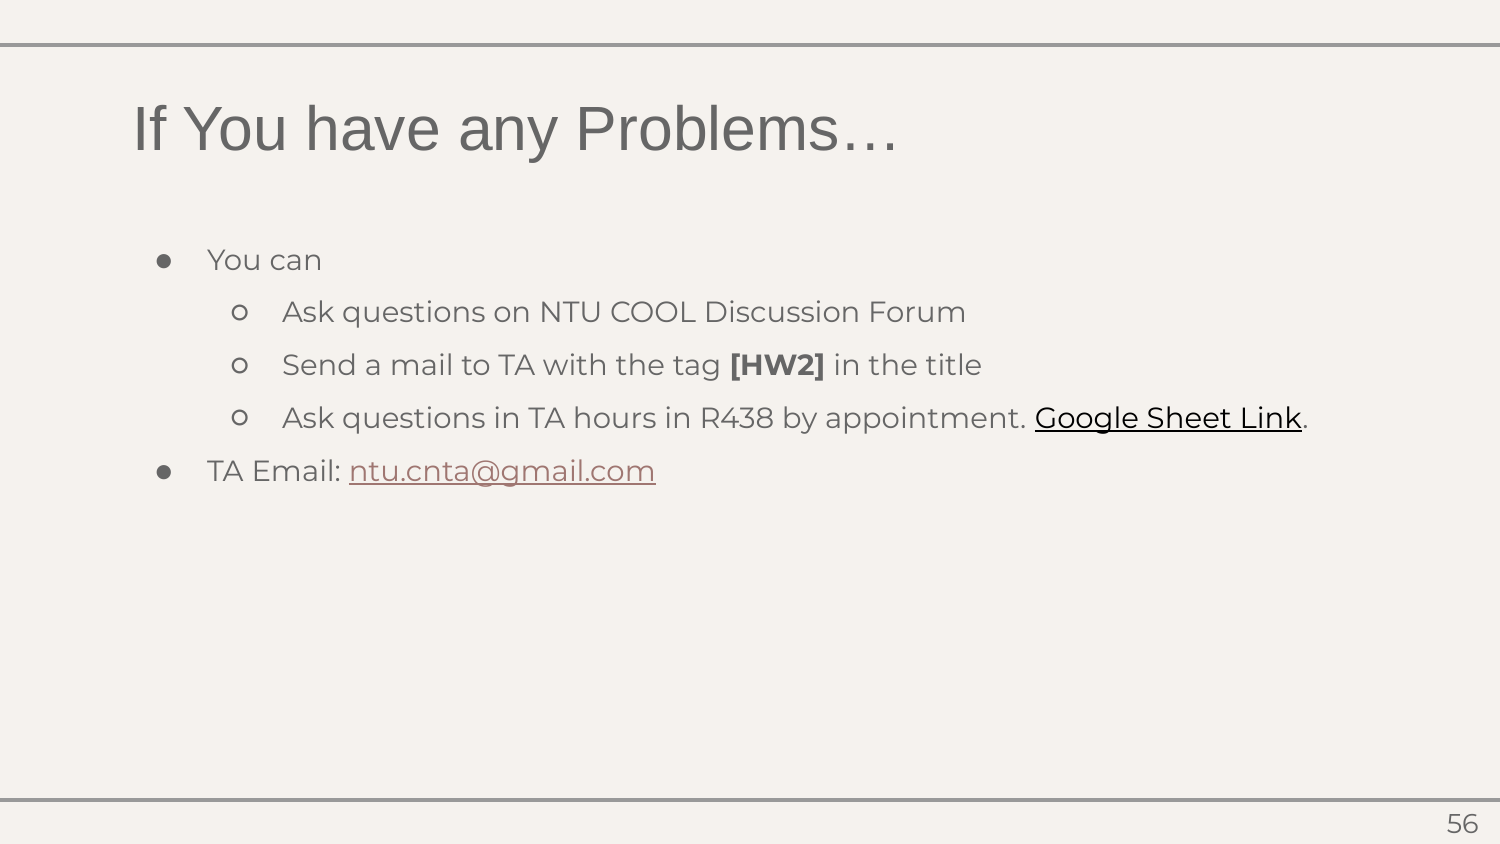

# If You have any Problems…
You can
Ask questions on NTU COOL Discussion Forum
Send a mail to TA with the tag [HW2] in the title
Ask questions in TA hours in R438 by appointment. Google Sheet Link.
TA Email: ntu.cnta@gmail.com
56